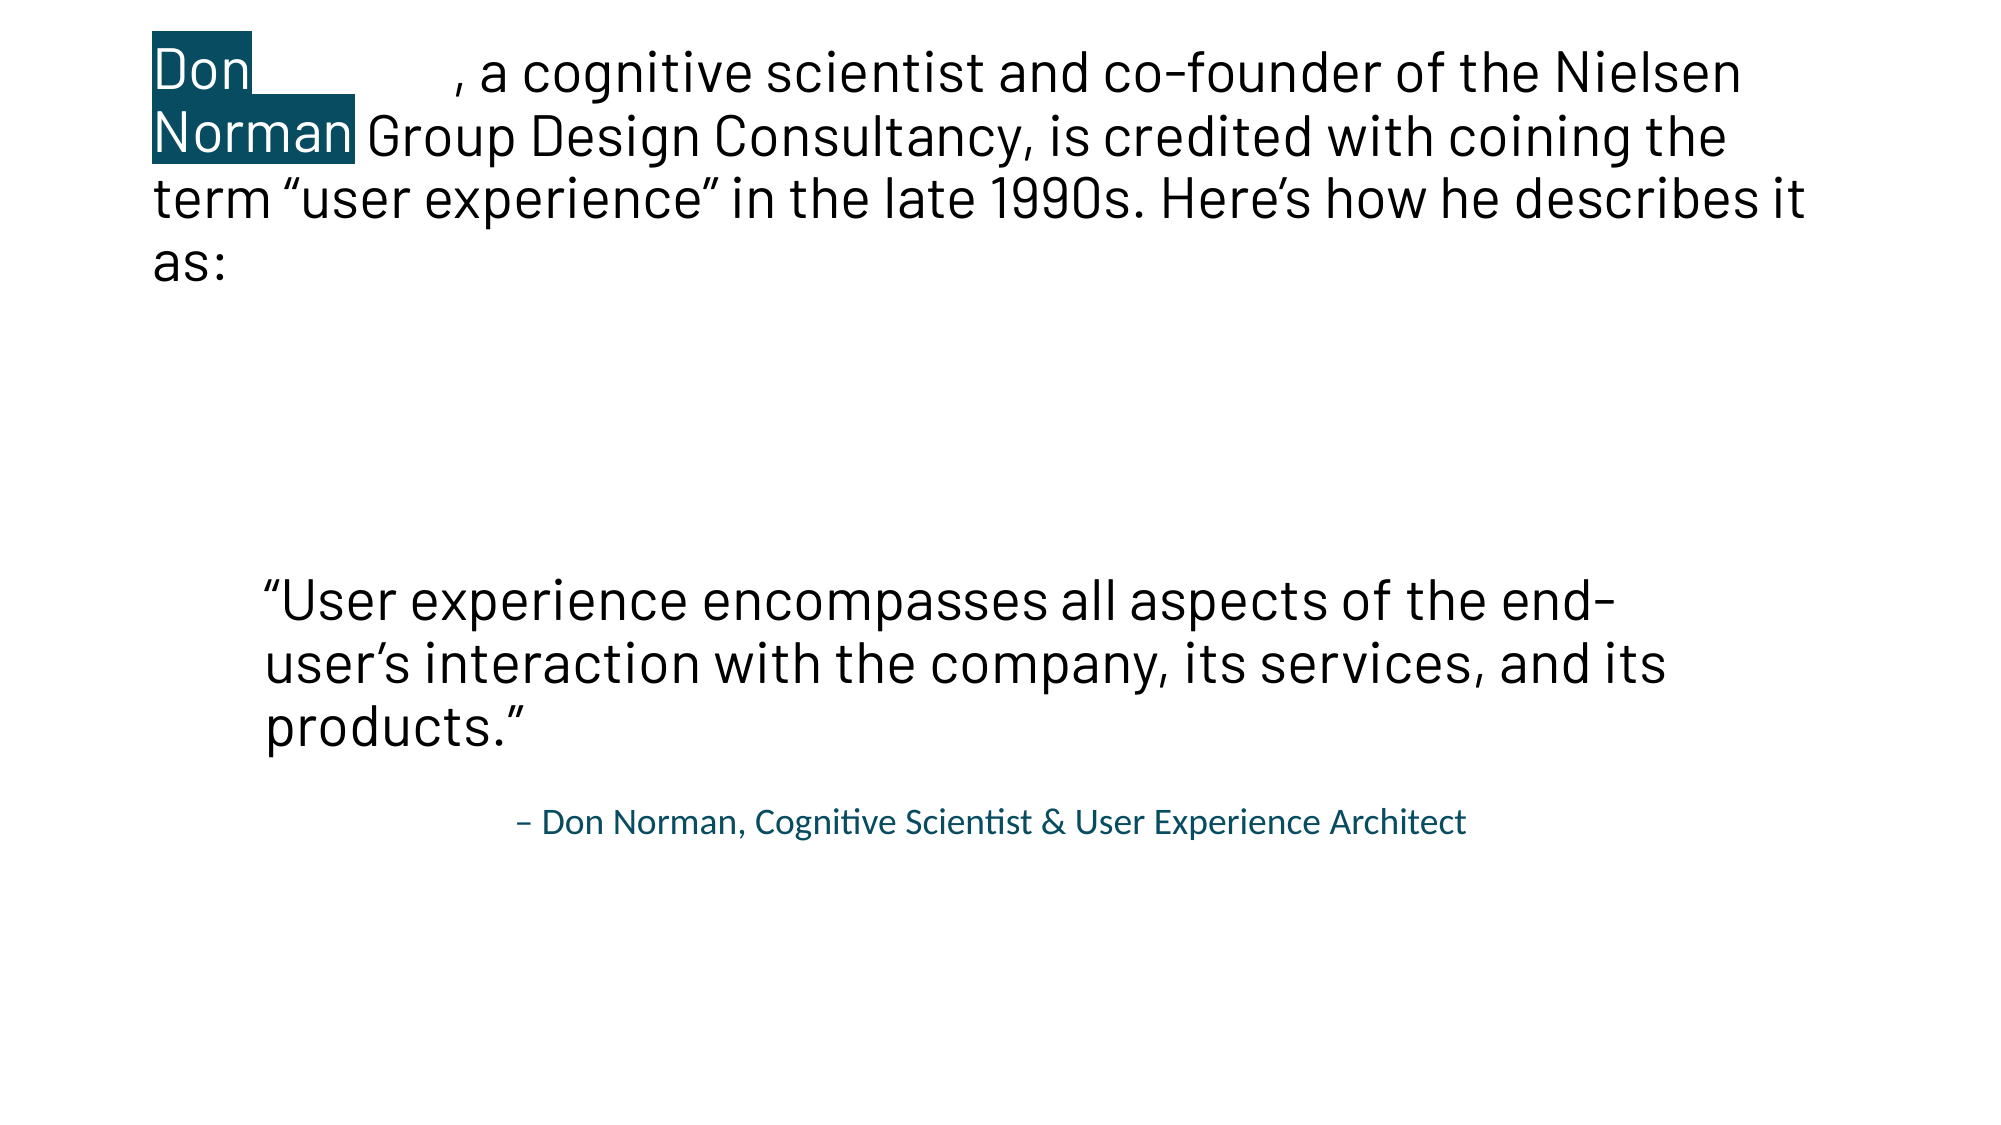

Don Norman
# , a cognitive scientist and co-founder of the Nielsen Norman Group Design Consultancy, is credited with coining the term “user experience” in the late 1990s. Here’s how he describes it as:
A UX designer thinks about how the experience makes the user feel, and how easy it is for the user to accomplish their desired tasks. They also observe and conduct task analyses to see how users actually complete tasks in a user flow.
“User experience encompasses all aspects of the end-user’s interaction with the company, its services, and its products.”
– Don Norman, Cognitive Scientist & User Experience Architect